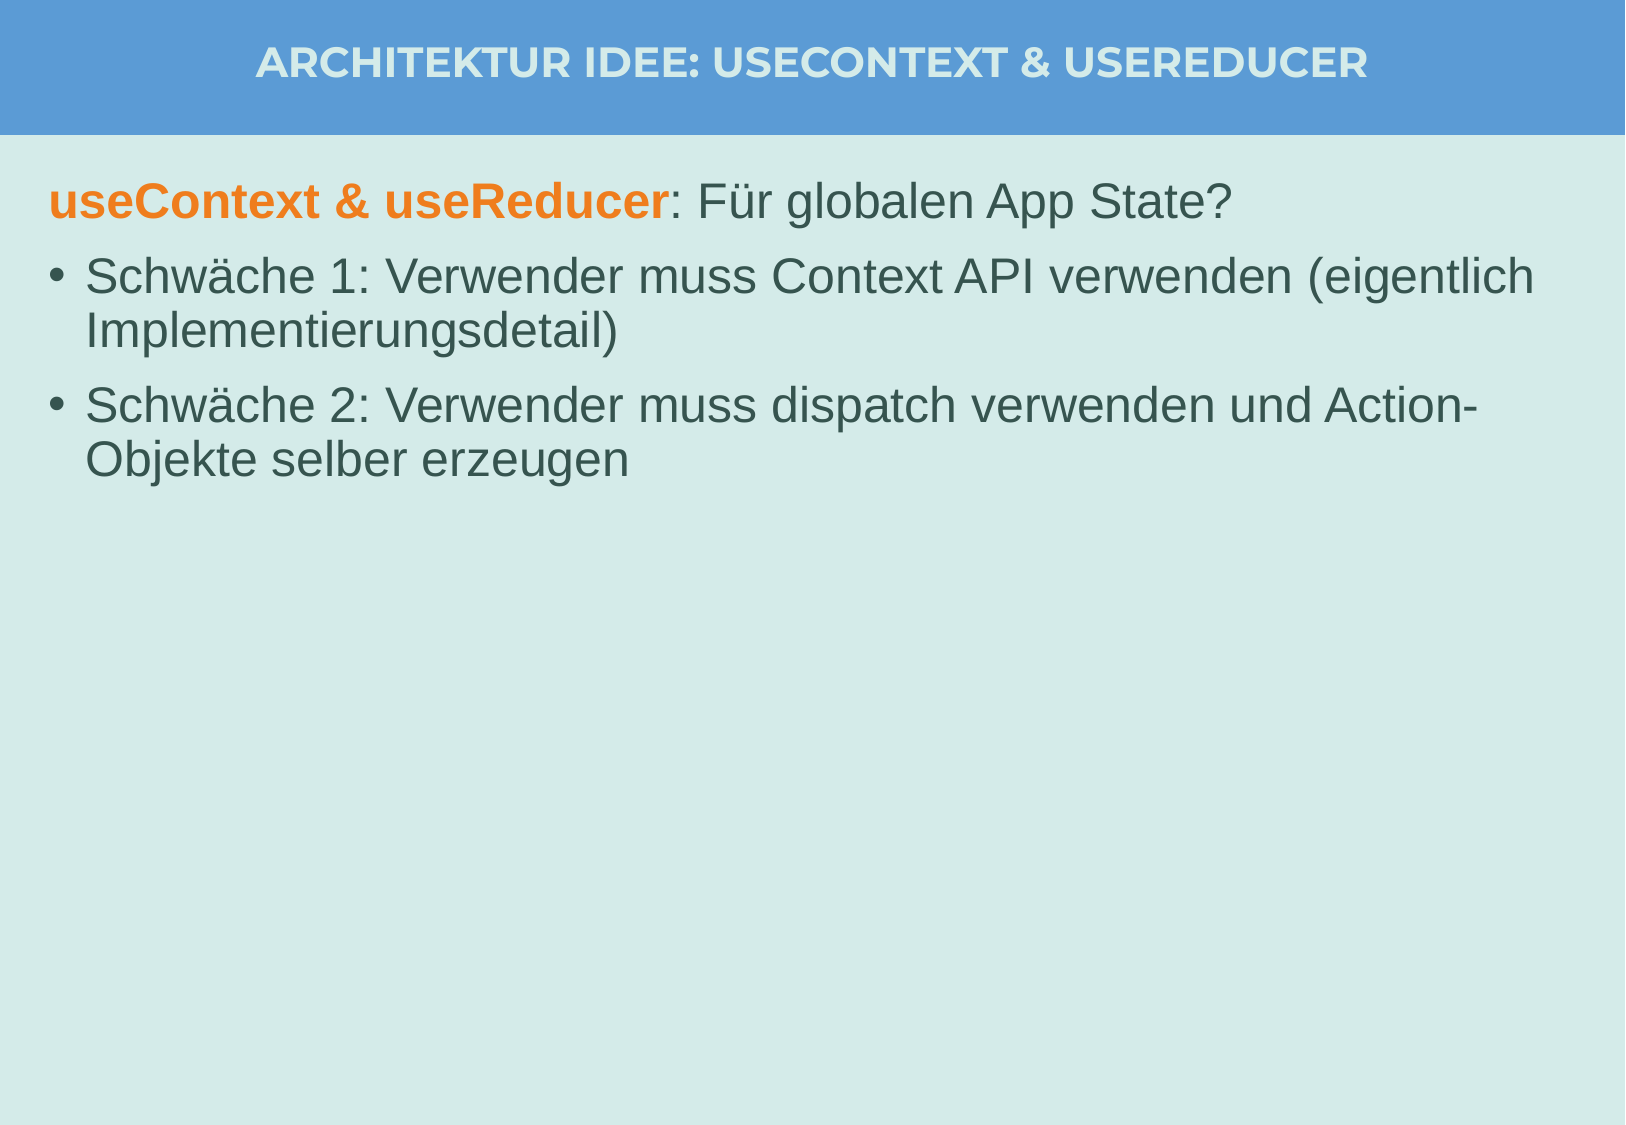

Architektur Idee: useContext & useReducer
#
useContext & useReducer: Für globalen App State?
Schwäche 1: Verwender muss Context API verwenden (eigentlich Implementierungsdetail)
Schwäche 2: Verwender muss dispatch verwenden und Action-Objekte selber erzeugen

Beispiel: ChatPage oder Tabs

Beispiel: UserStatsPage für fetch ?